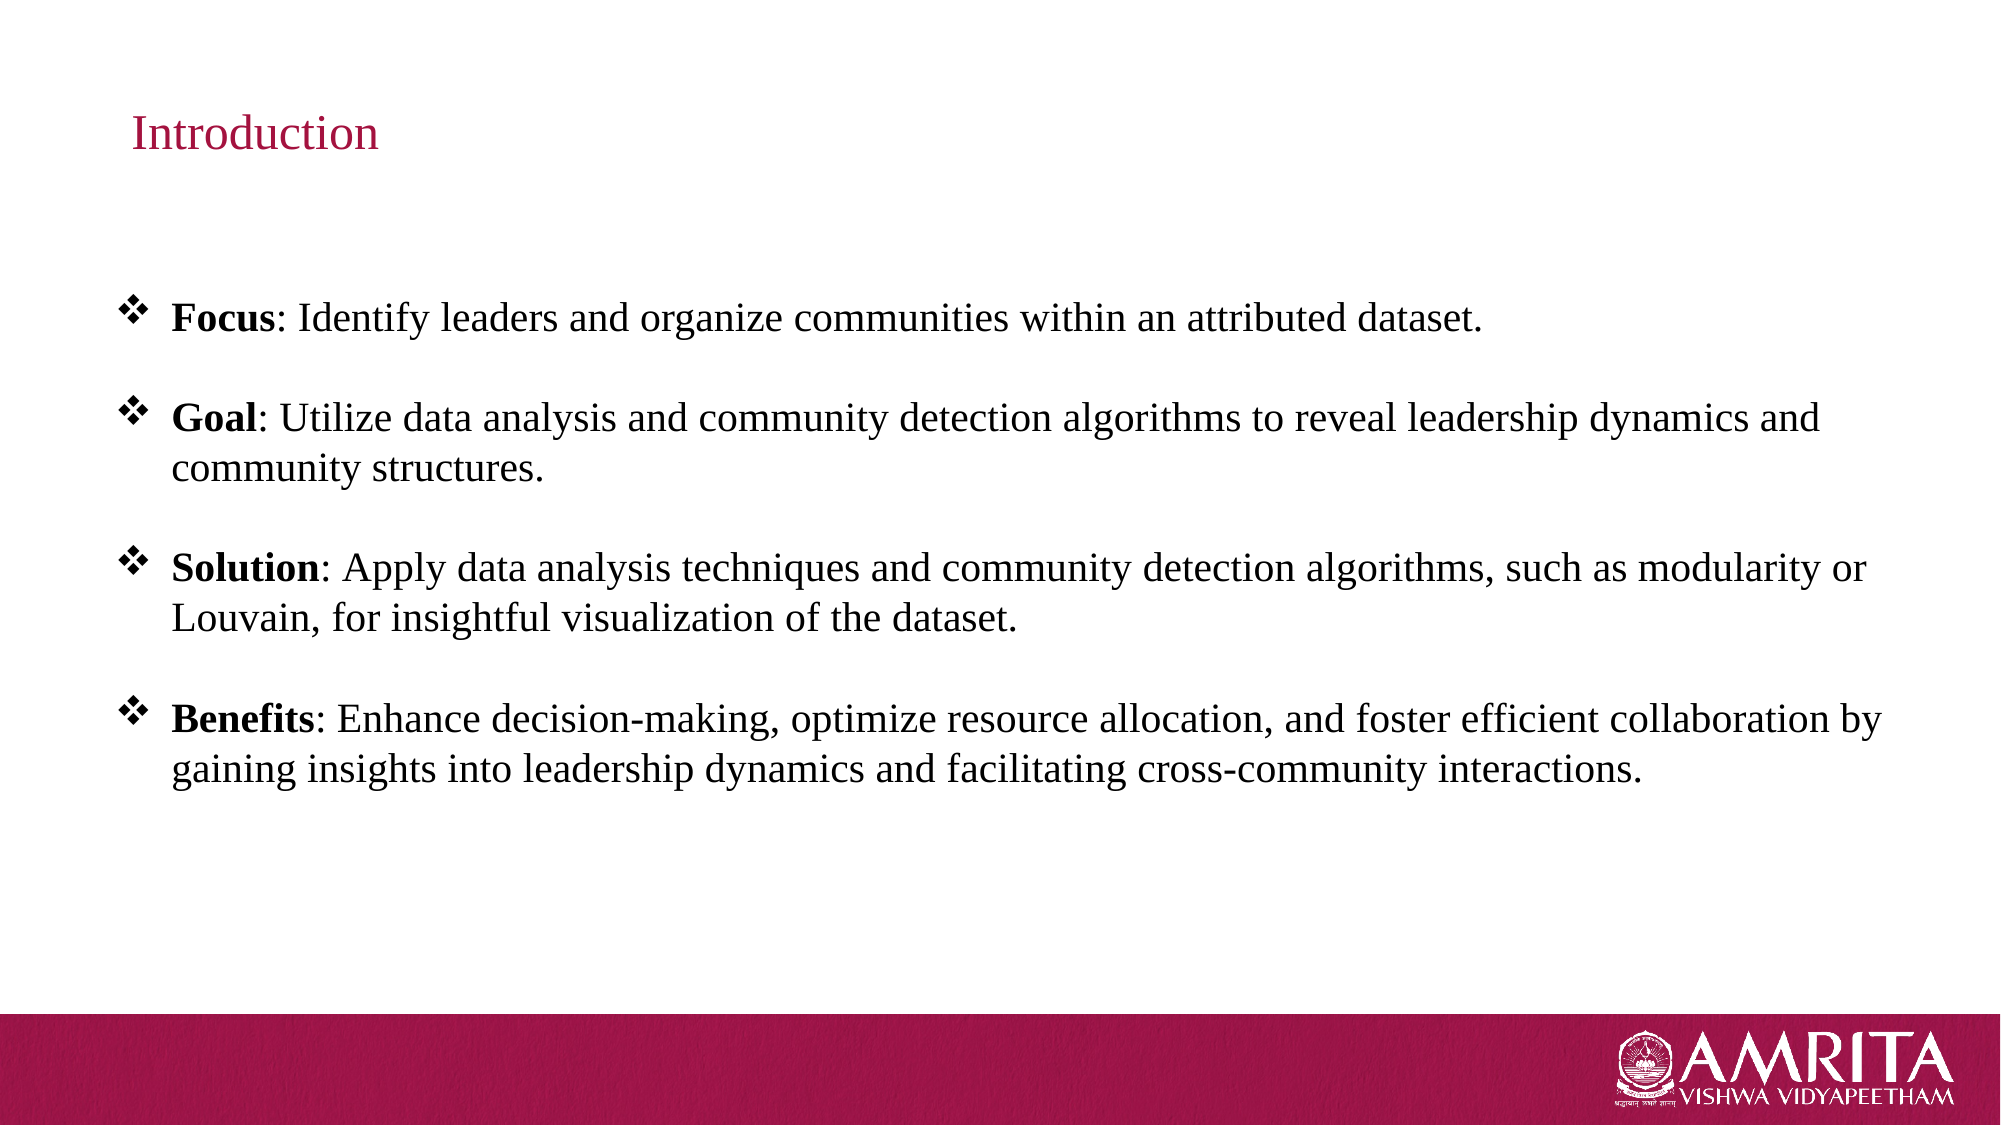

# Introduction

Focus: Identify leaders and organize communities within an attributed dataset.

Goal: Utilize data analysis and community detection algorithms to reveal leadership dynamics and community structures.

Solution: Apply data analysis techniques and community detection algorithms, such as modularity or Louvain, for insightful visualization of the dataset.

Benefits: Enhance decision-making, optimize resource allocation, and foster efficient collaboration by gaining insights into leadership dynamics and facilitating cross-community interactions.